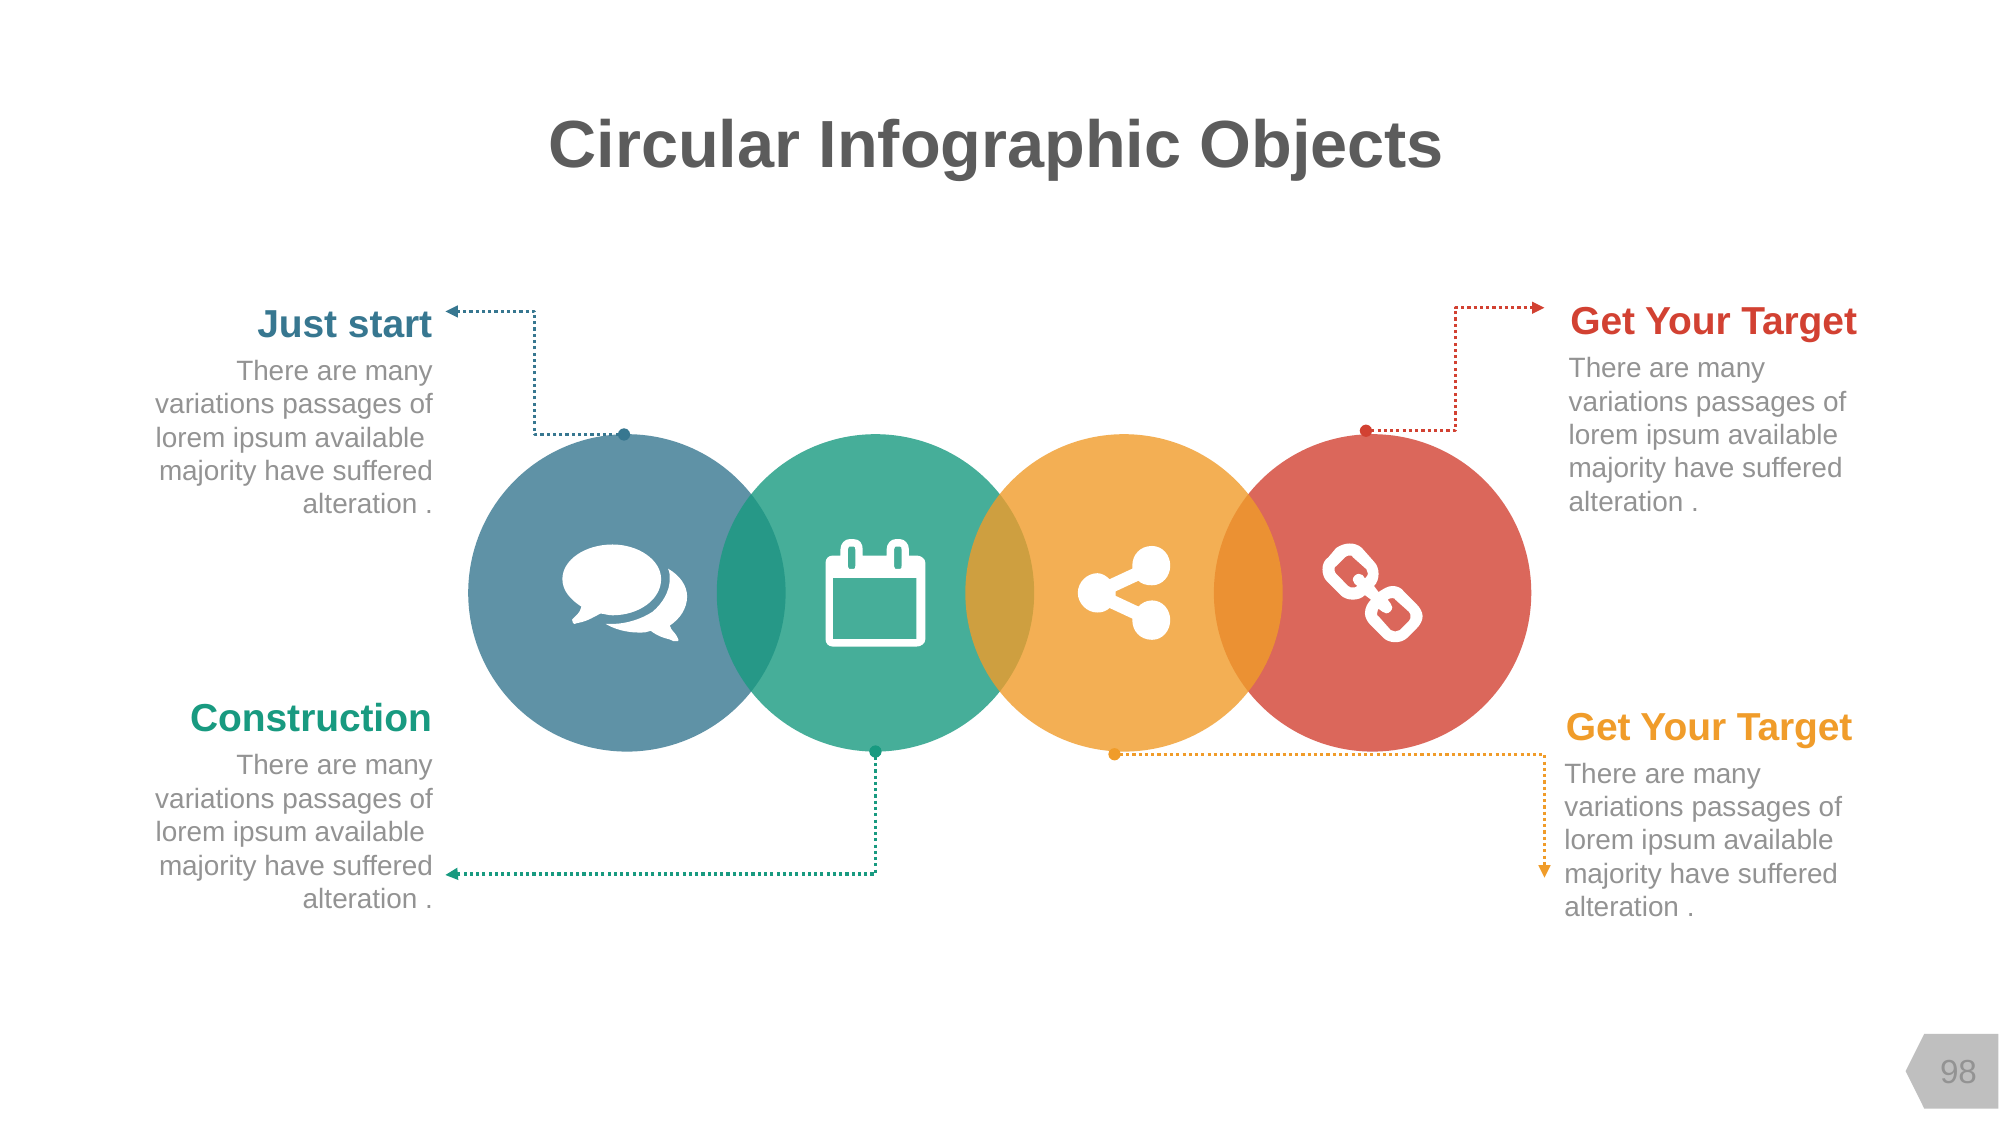

Circular Infographic Objects
Get Your Target
There are many variations passages of lorem ipsum available  majority have suffered alteration .
Just start
There are many variations passages of lorem ipsum available  majority have suffered alteration .

Construction
There are many variations passages of lorem ipsum available  majority have suffered alteration .
Get Your Target
There are many variations passages of lorem ipsum available  majority have suffered alteration .